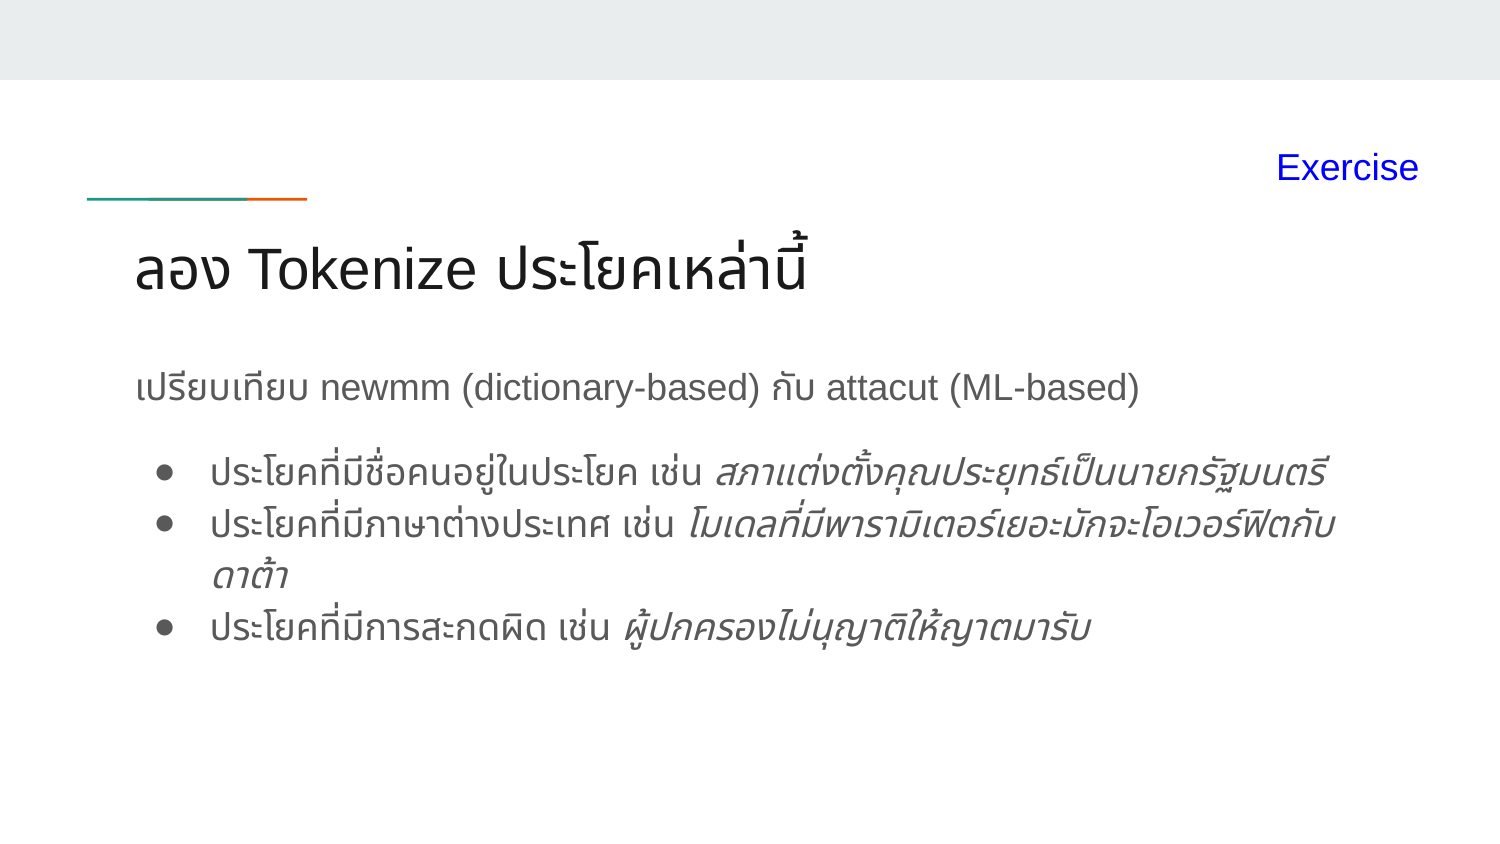

Exercise
# ลอง Tokenize ประโยคเหล่านี้
เปรียบเทียบ newmm (dictionary-based) กับ attacut (ML-based)
ประโยคที่มีชื่อคนอยู่ในประโยค เช่น สภาแต่งตั้งคุณประยุทธ์เป็นนายกรัฐมนตรี
ประโยคที่มีภาษาต่างประเทศ เช่น โมเดลที่มีพารามิเตอร์เยอะมักจะโอเวอร์ฟิตกับดาต้า
ประโยคที่มีการสะกดผิด เช่น ผู้ปกครองไม่นุญาติให้ญาตมารับ